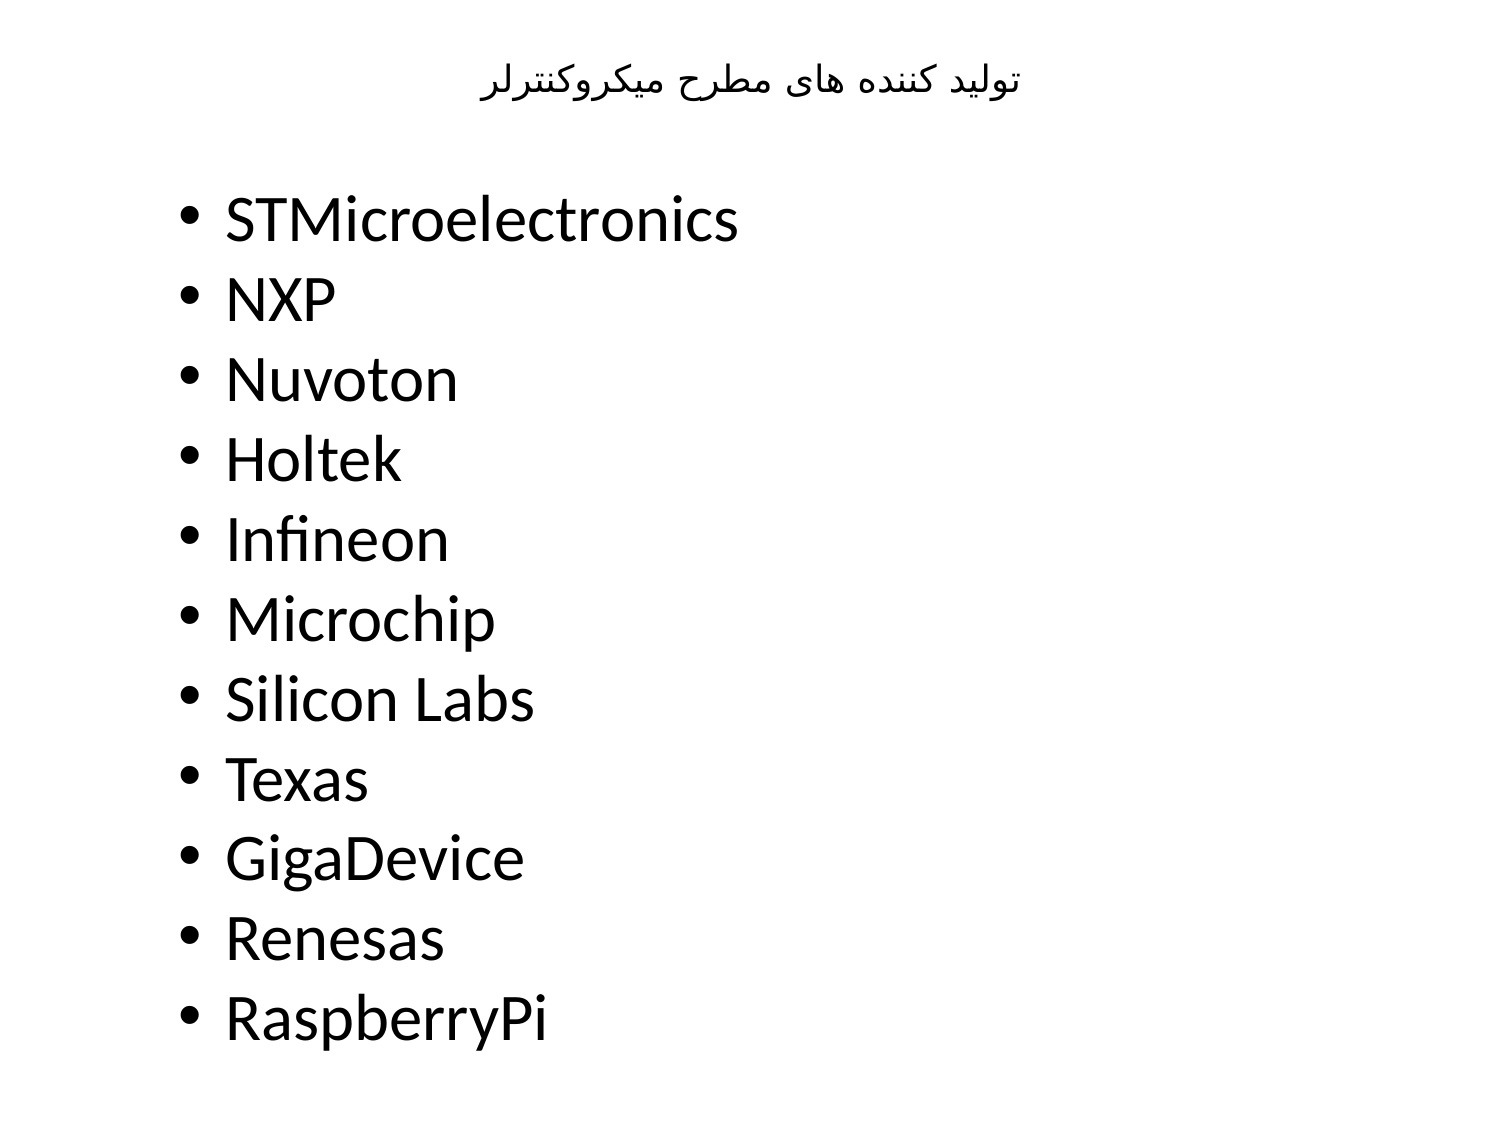

تولید کننده های مطرح میکروکنترلر
STMicroelectronics
NXP
Nuvoton
Holtek
Infineon
Microchip
Silicon Labs
Texas
GigaDevice
Renesas
RaspberryPi